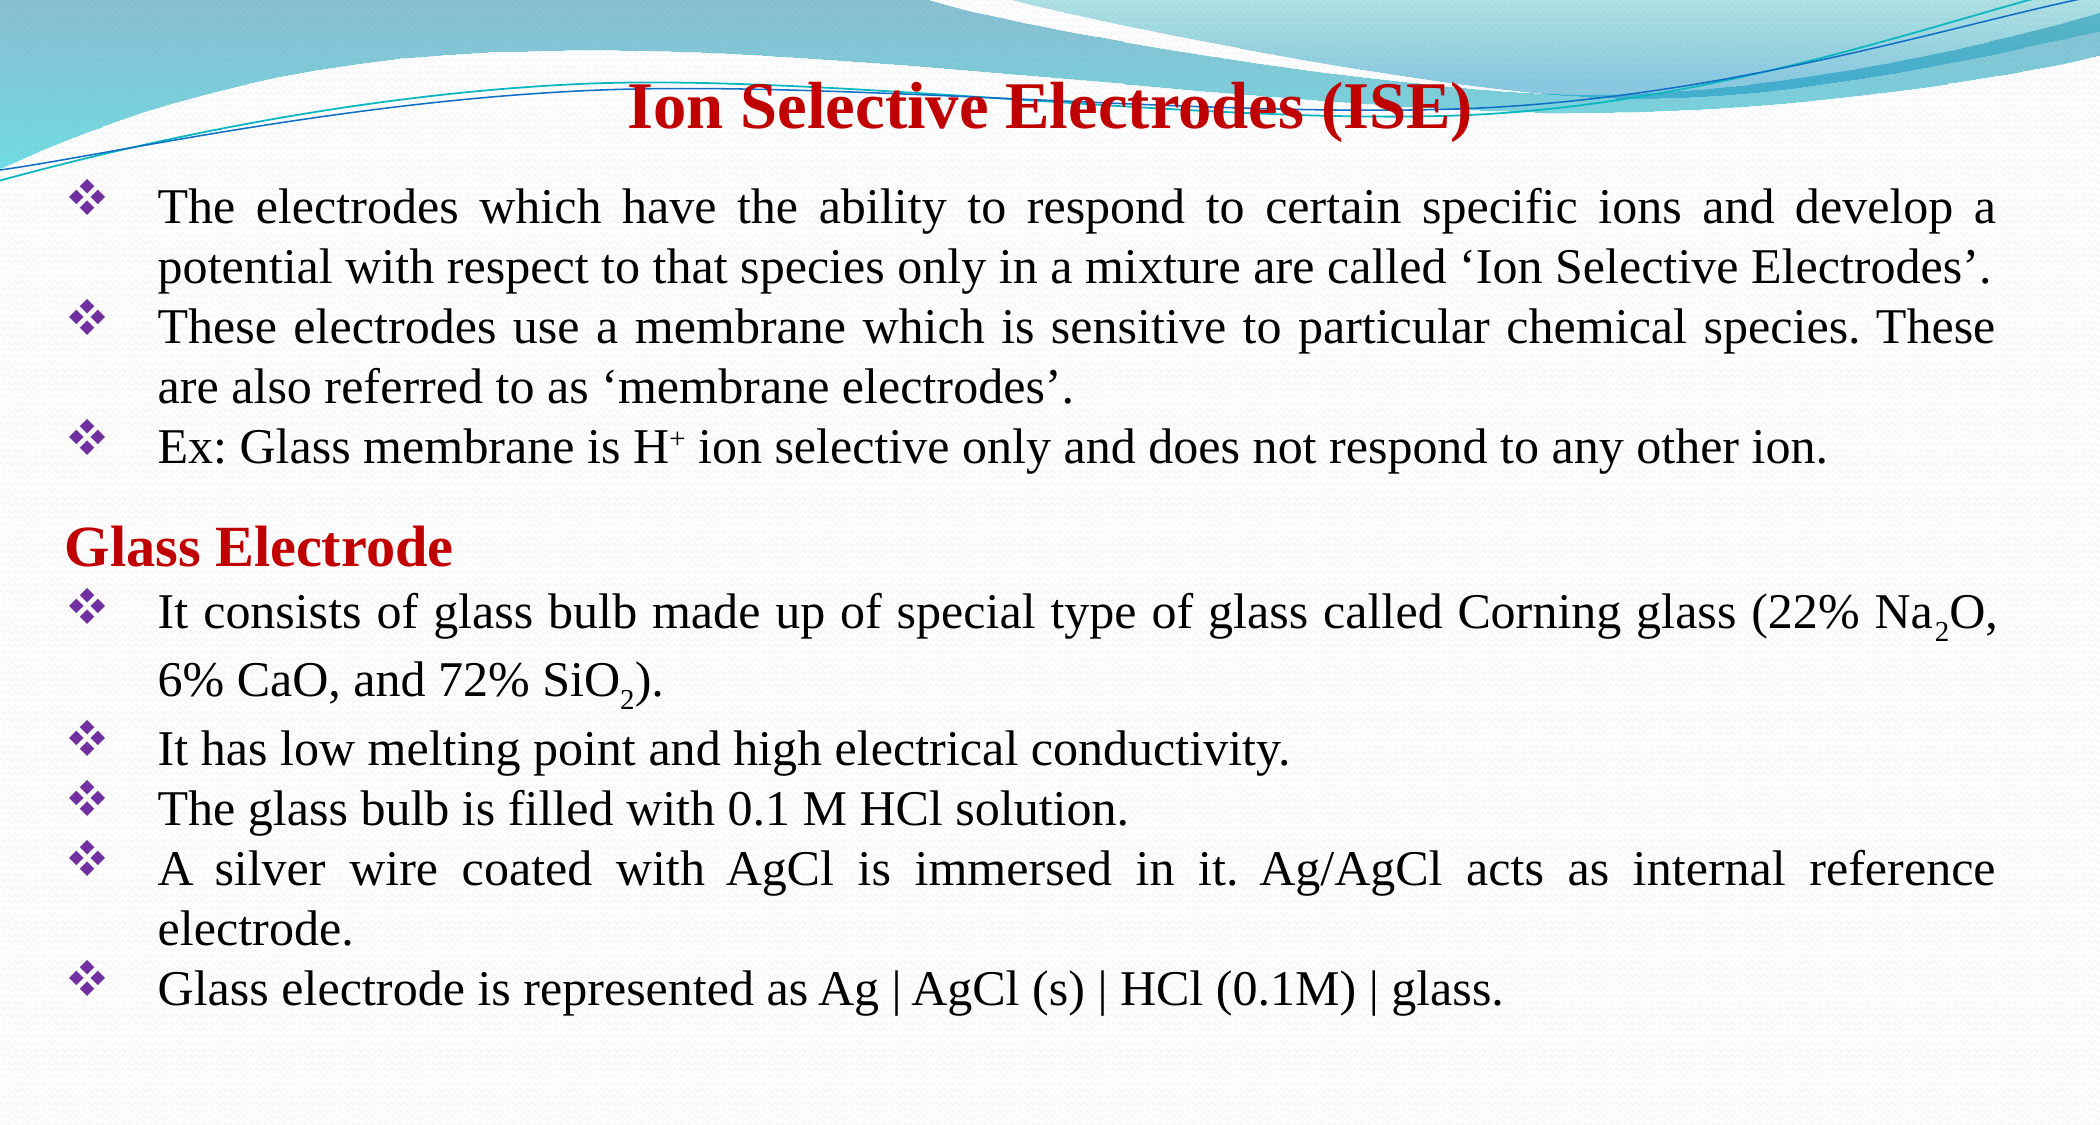

Ion Selective Electrodes (ISE)
The electrodes which have the ability to respond to certain specific ions and develop a potential with respect to that species only in a mixture are called ‘Ion Selective Electrodes’.
These electrodes use a membrane which is sensitive to particular chemical species. These are also referred to as ‘membrane electrodes’.
Ex: Glass membrane is H+ ion selective only and does not respond to any other ion.
Glass Electrode
It consists of glass bulb made up of special type of glass called Corning glass (22% Na2O, 6% CaO, and 72% SiO2).
It has low melting point and high electrical conductivity.
The glass bulb is filled with 0.1 M HCl solution.
A silver wire coated with AgCl is immersed in it. Ag/AgCl acts as internal reference electrode.
Glass electrode is represented as Ag | AgCl (s) | HCl (0.1M) | glass.